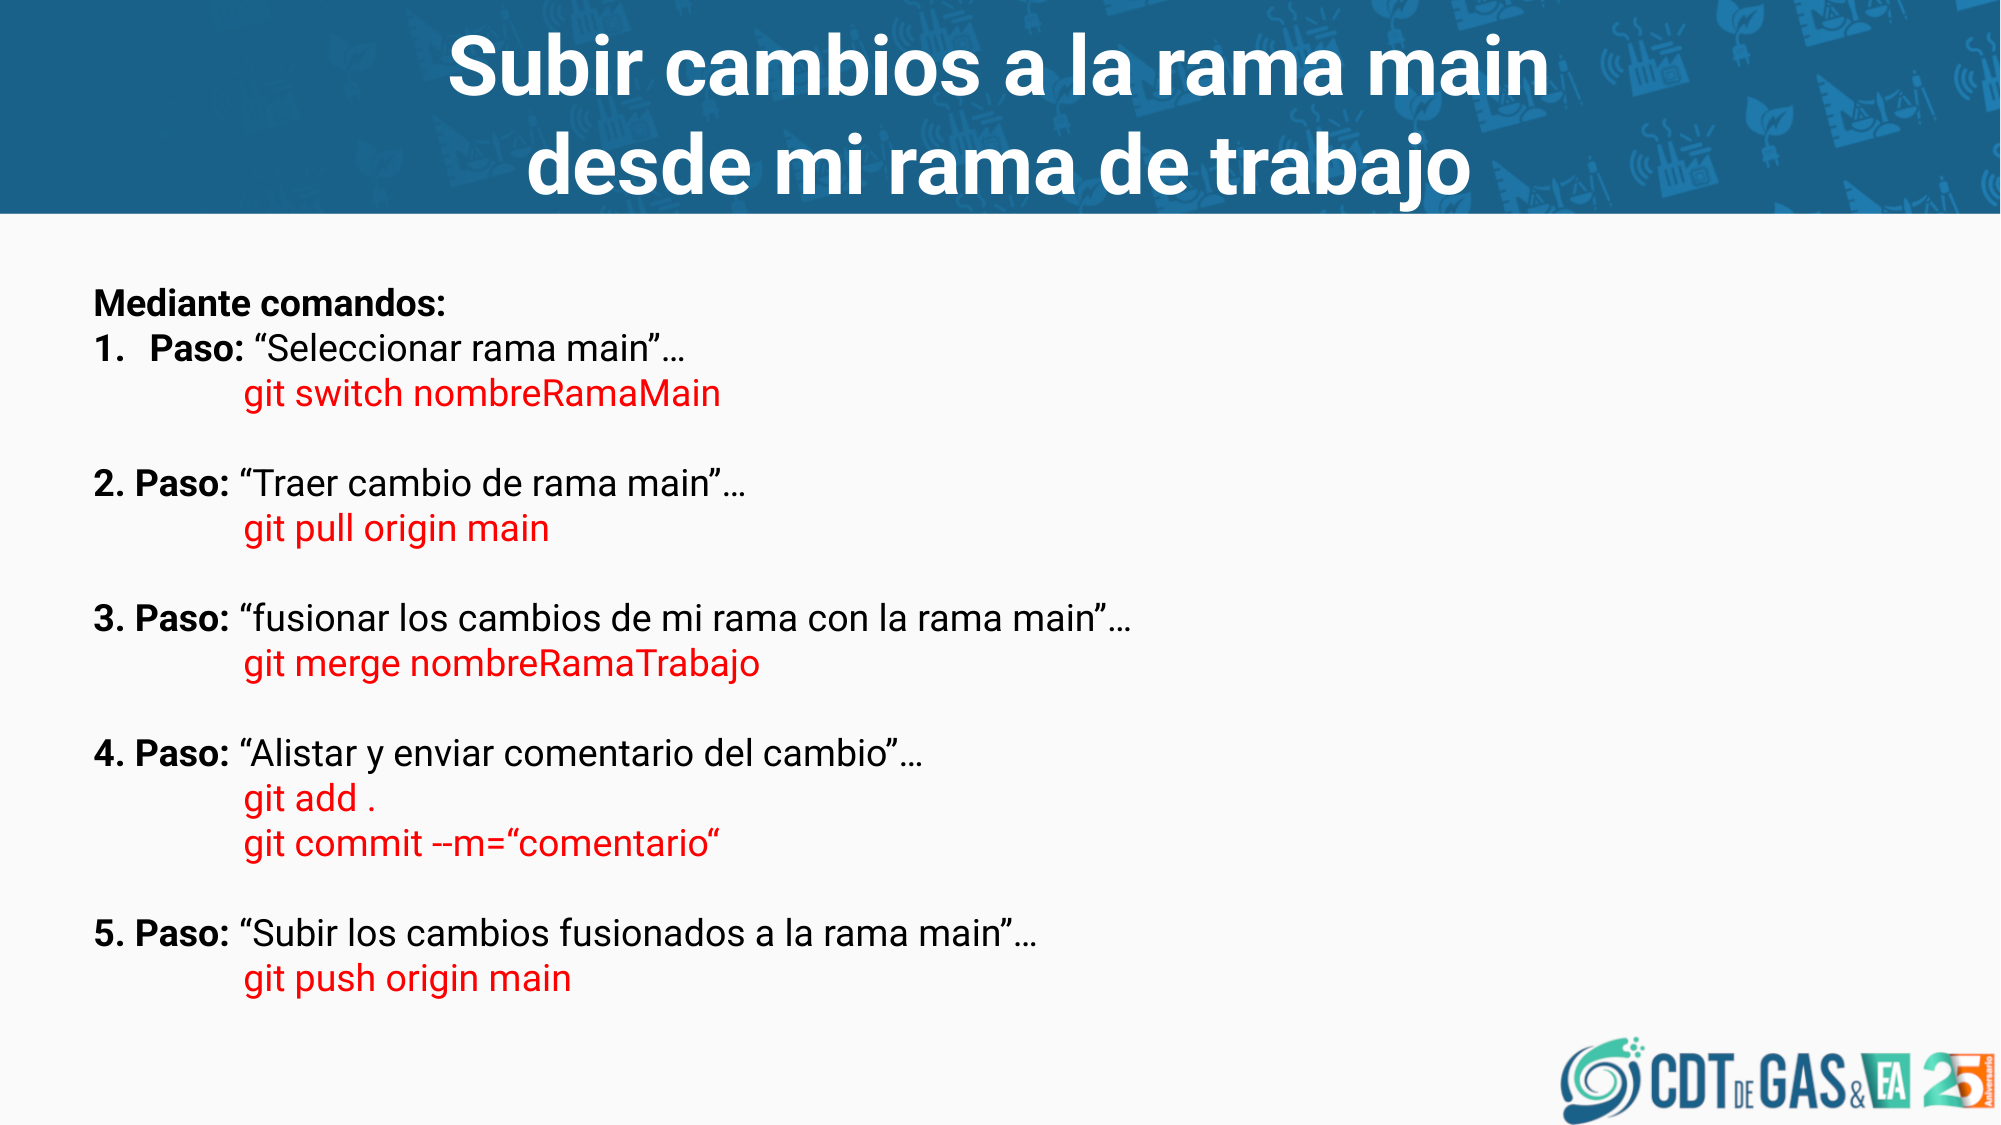

Subir cambios a la rama main desde mi rama de trabajo
Mediante comandos:
Paso: “Seleccionar rama main”…
	git switch nombreRamaMain

2. Paso: “Traer cambio de rama main”…
	git pull origin main

3. Paso: “fusionar los cambios de mi rama con la rama main”…
	git merge nombreRamaTrabajo

4. Paso: “Alistar y enviar comentario del cambio”…
	git add .
	git commit --m=“comentario“

5. Paso: “Subir los cambios fusionados a la rama main”…
	git push origin main